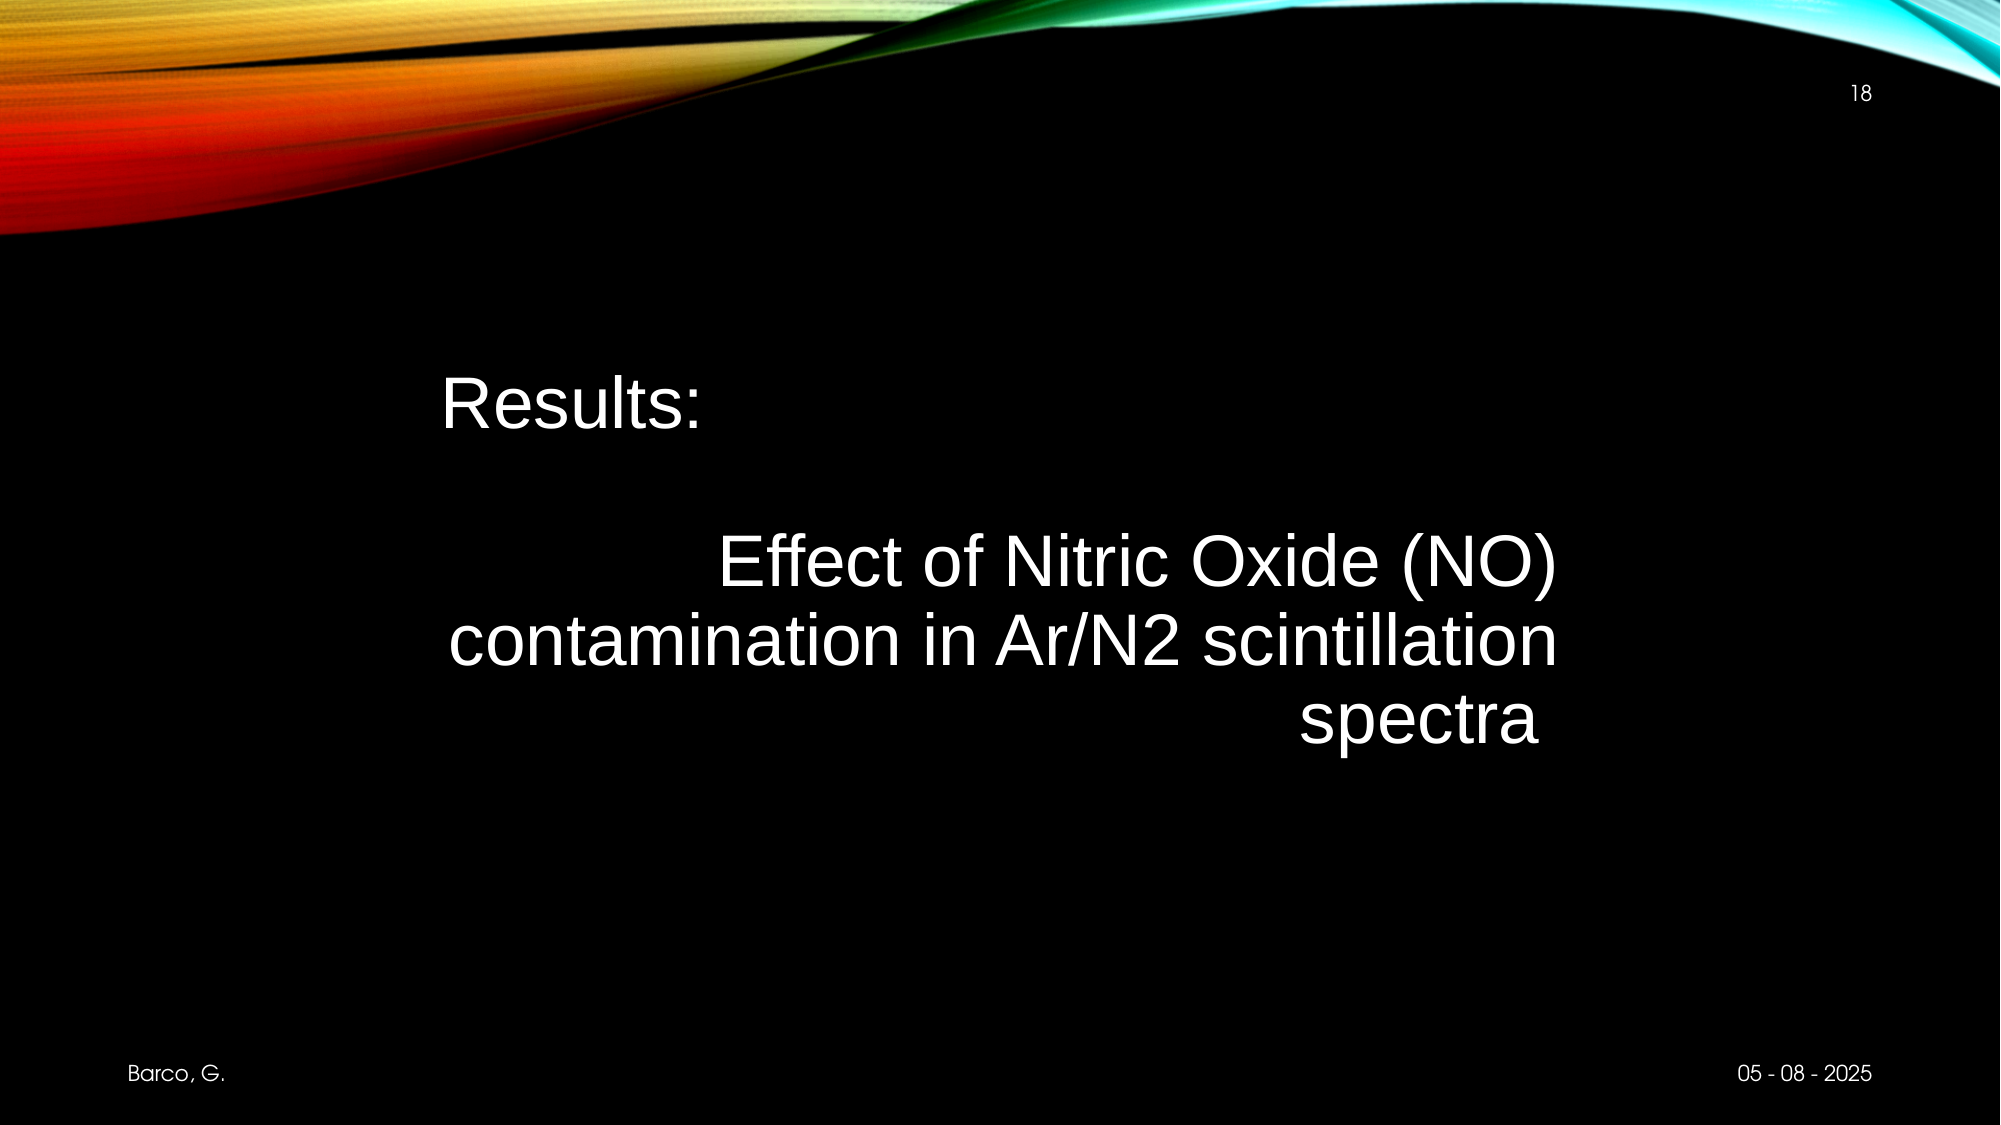

18
Results:

Effect of Nitric Oxide (NO) contamination in Ar/N2 scintillation spectra
Barco, G.
05 - 08 - 2025